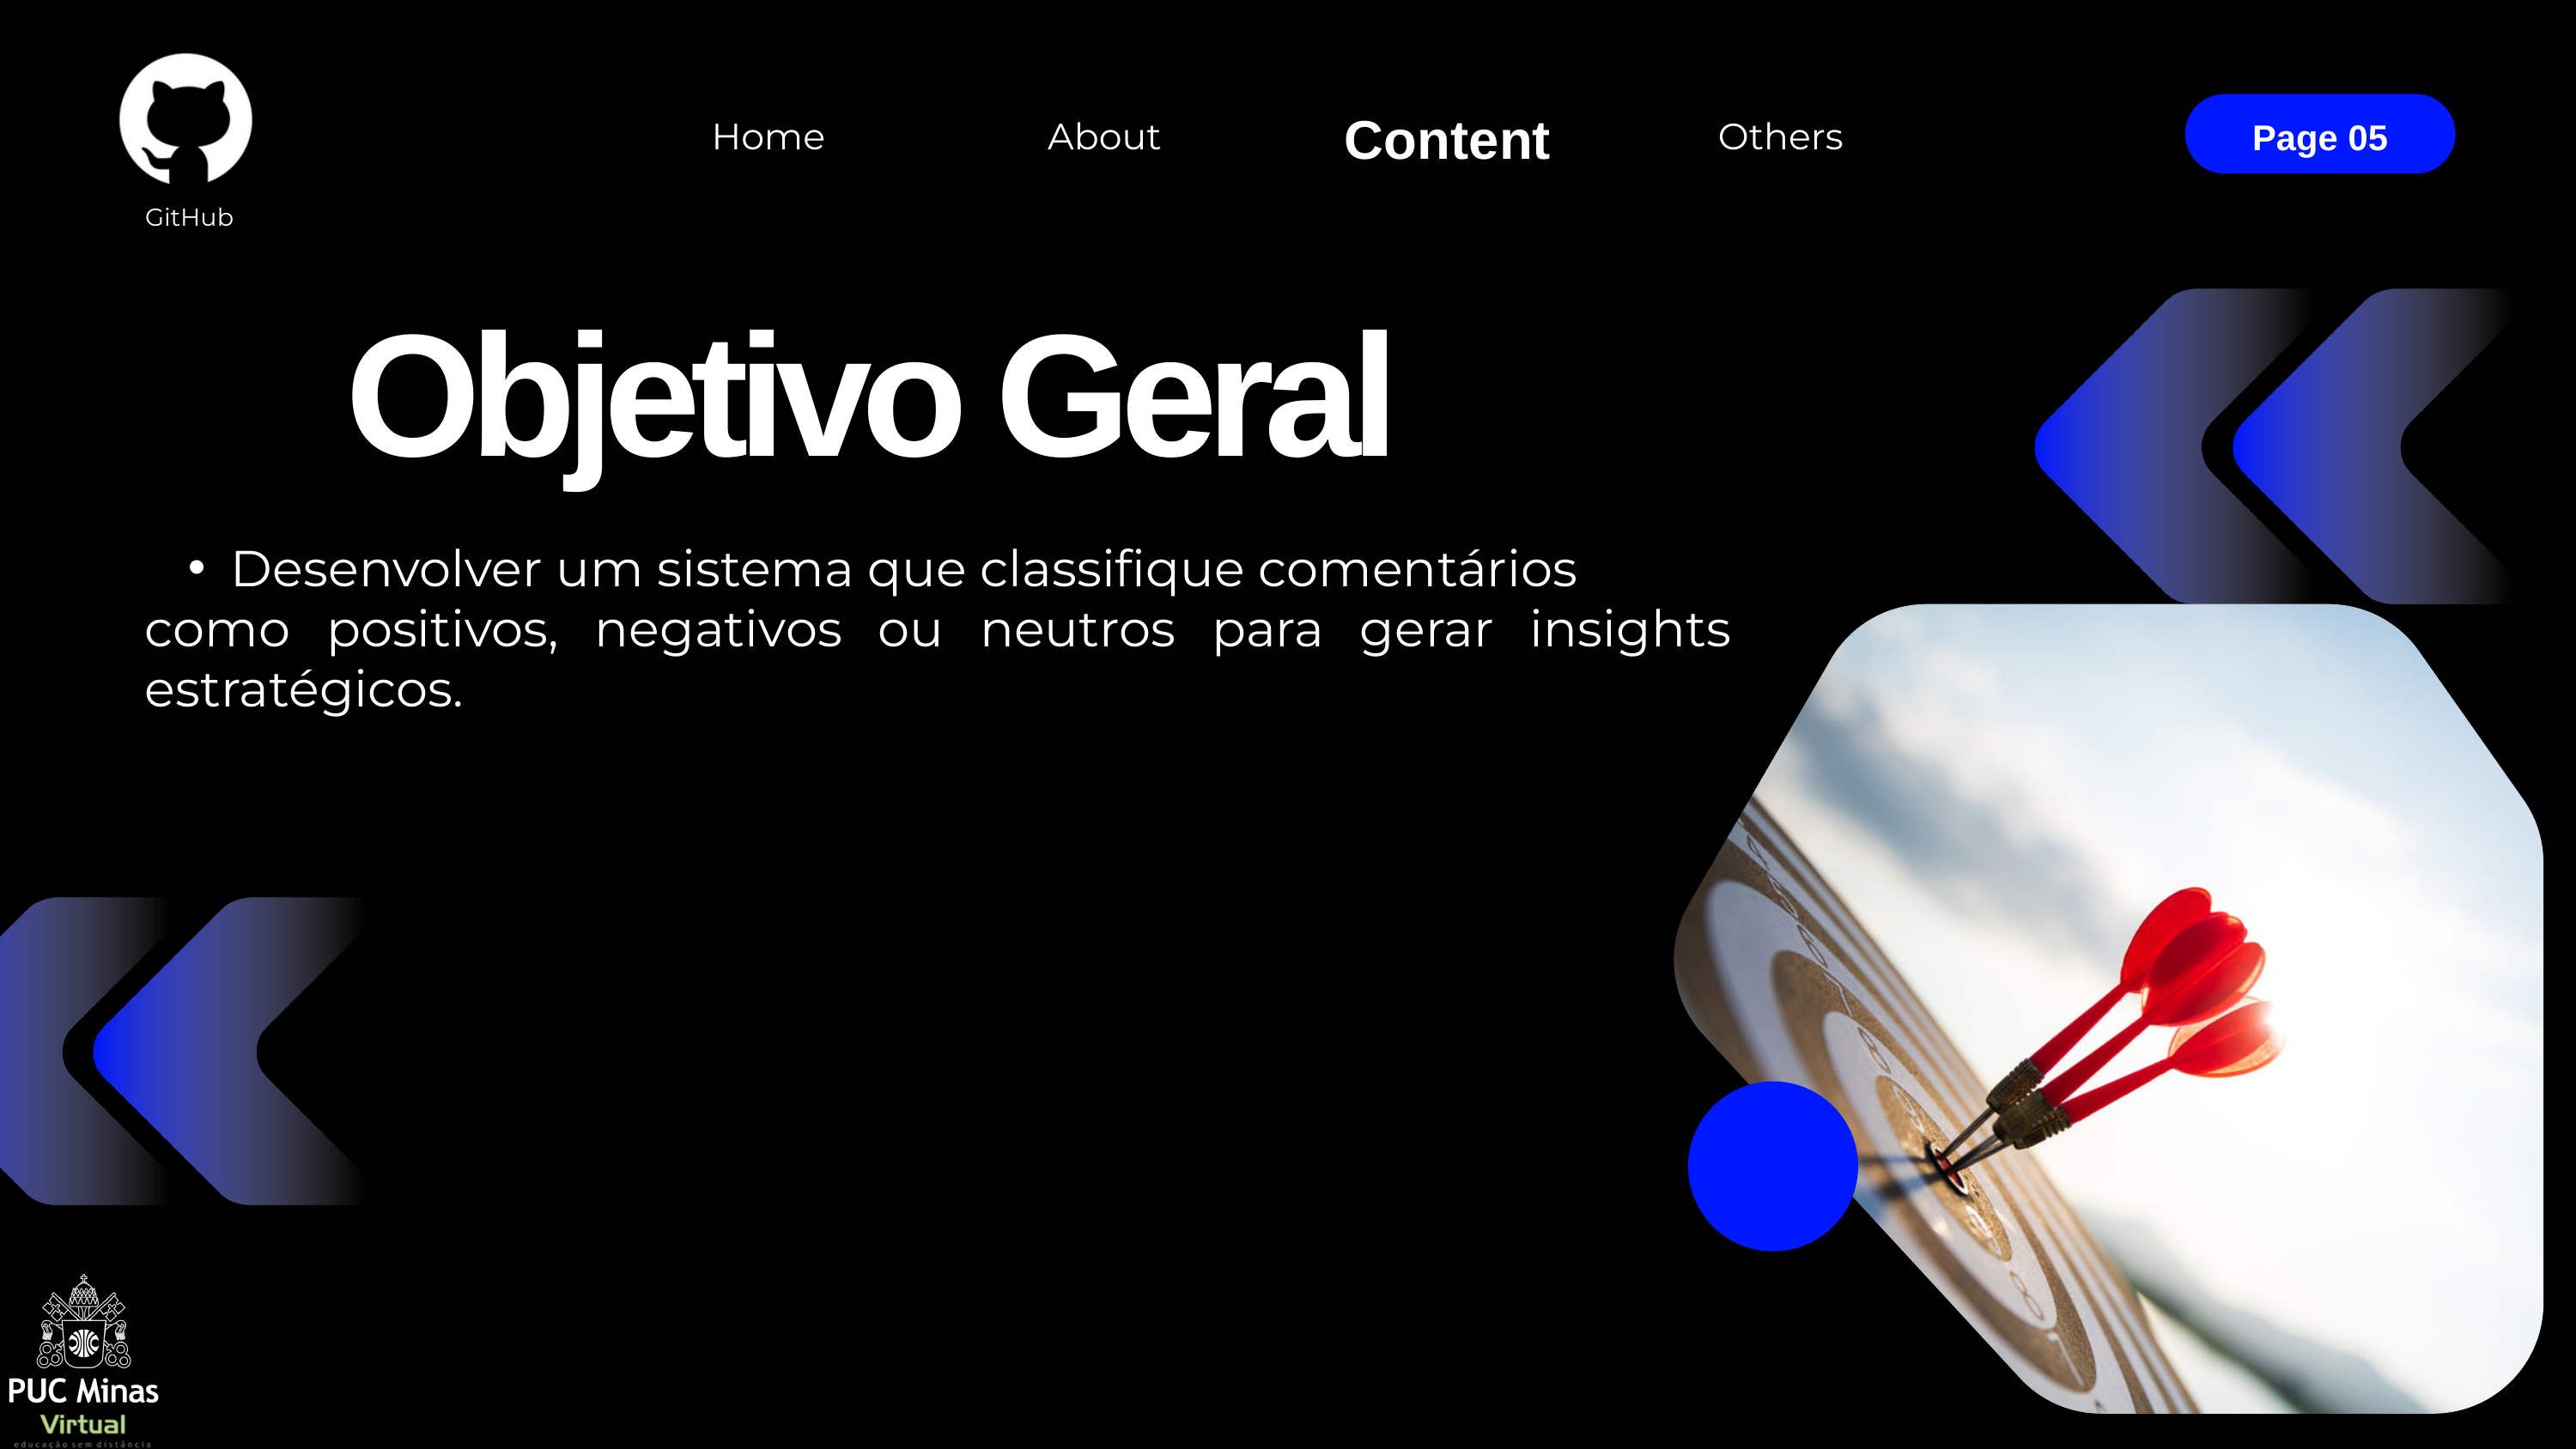

Content

Home
Others
About
Page 05
GitHub
Objetivo Geral

Desenvolver um sistema que classifique comentários
como positivos, negativos ou neutros para gerar insights estratégicos.